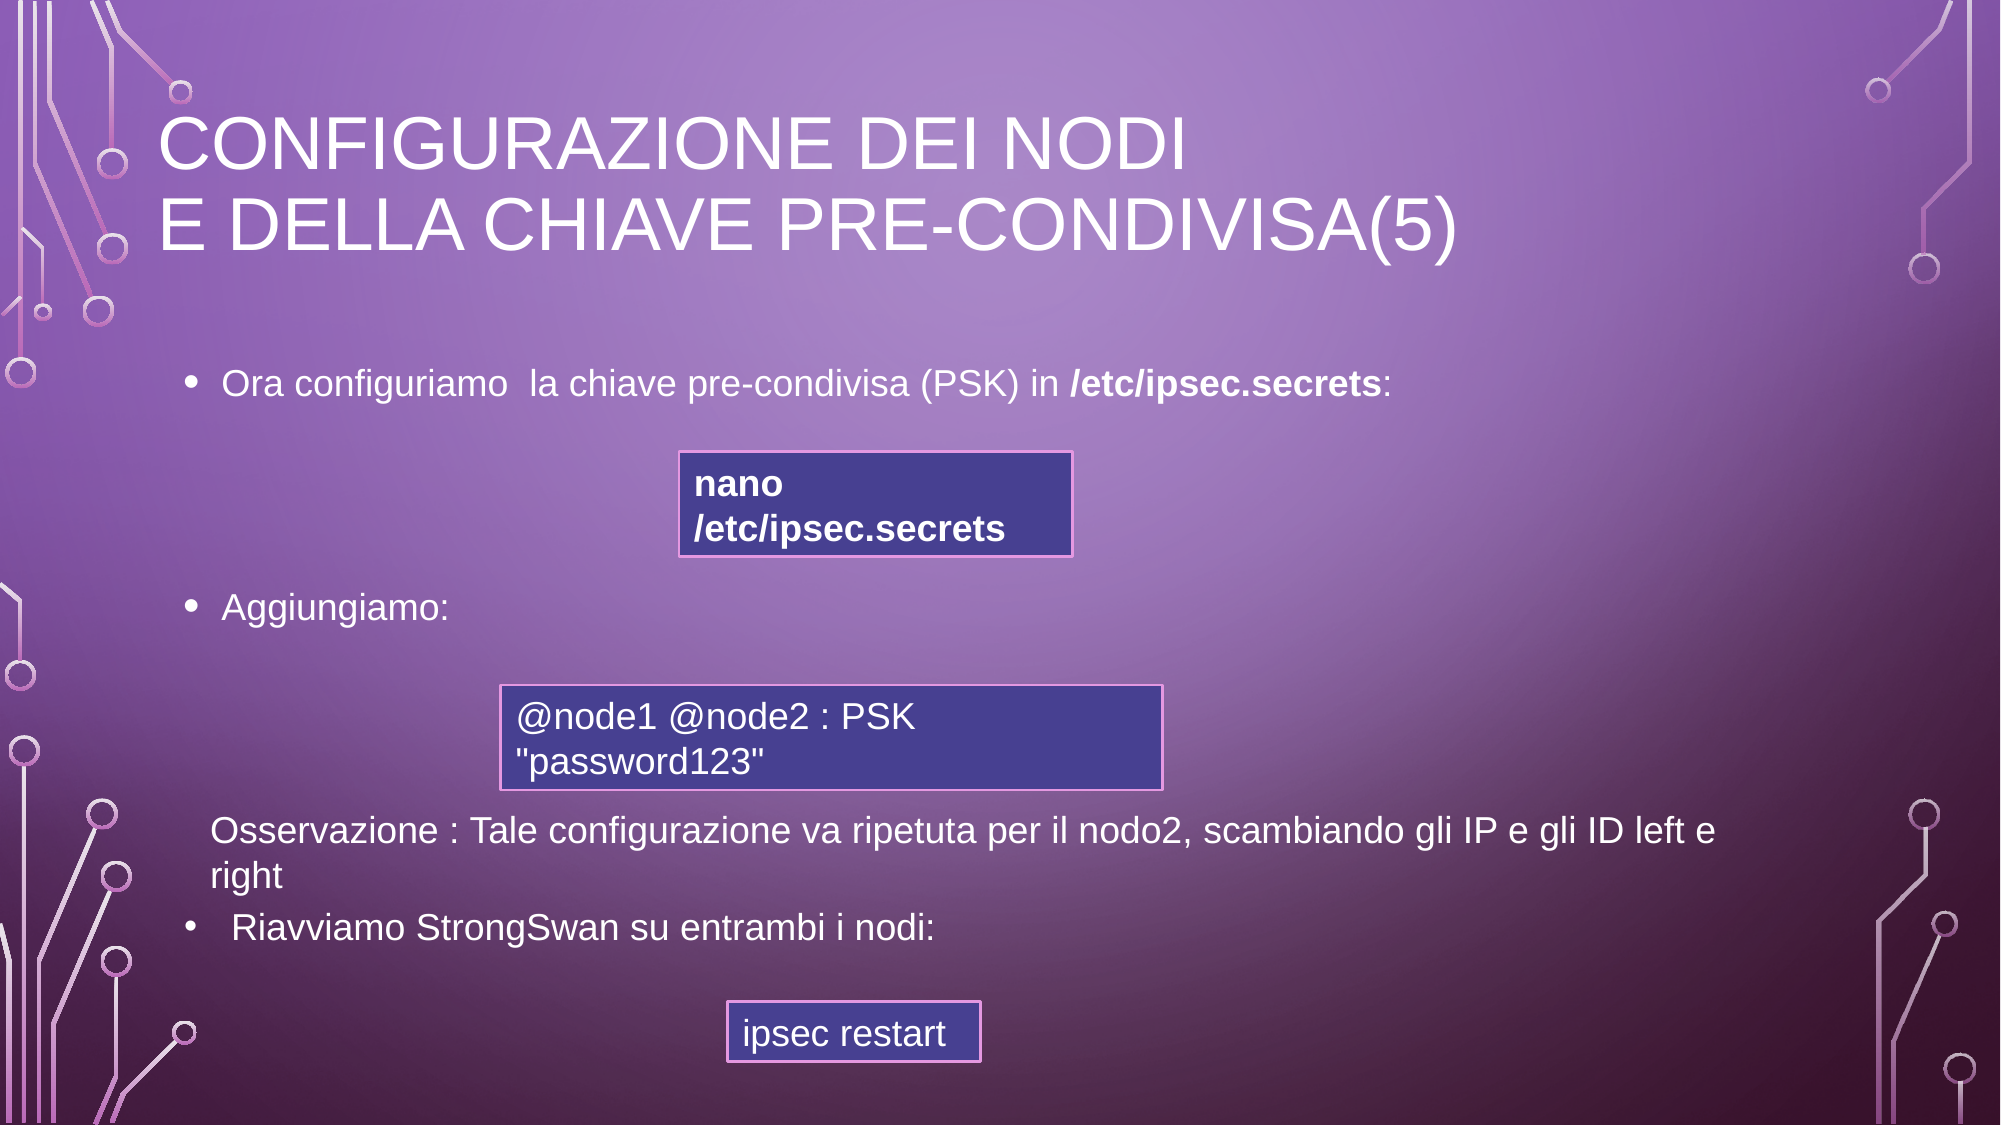

# Configurazione dei Nodi e della chiave pre-condivisa(5)
Ora configuriamo  la chiave pre-condivisa (PSK) in /etc/ipsec.secrets:

Aggiungiamo:

nano /etc/ipsec.secrets
@node1 @node2 : PSK "password123"
Osservazione : Tale configurazione va ripetuta per il nodo2, scambiando gli IP e gli ID left e right
Riavviamo StrongSwan su entrambi i nodi:

ipsec restart